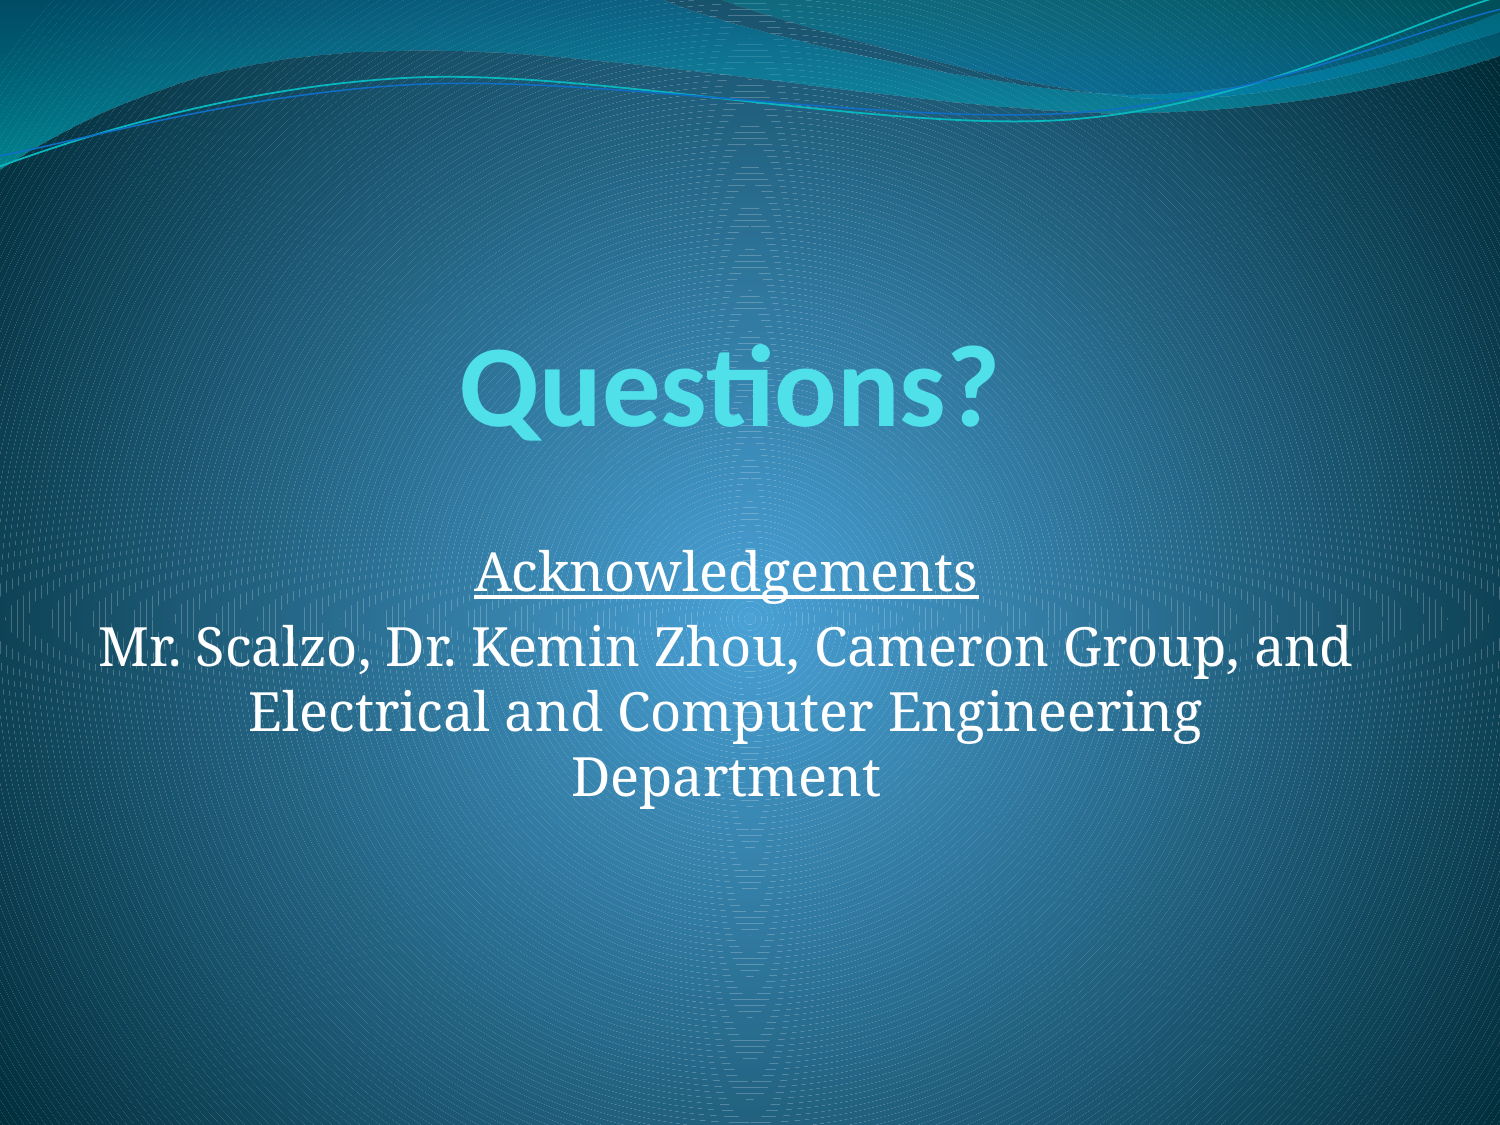

# Questions?
Acknowledgements
Mr. Scalzo, Dr. Kemin Zhou, Cameron Group, and Electrical and Computer Engineering Department